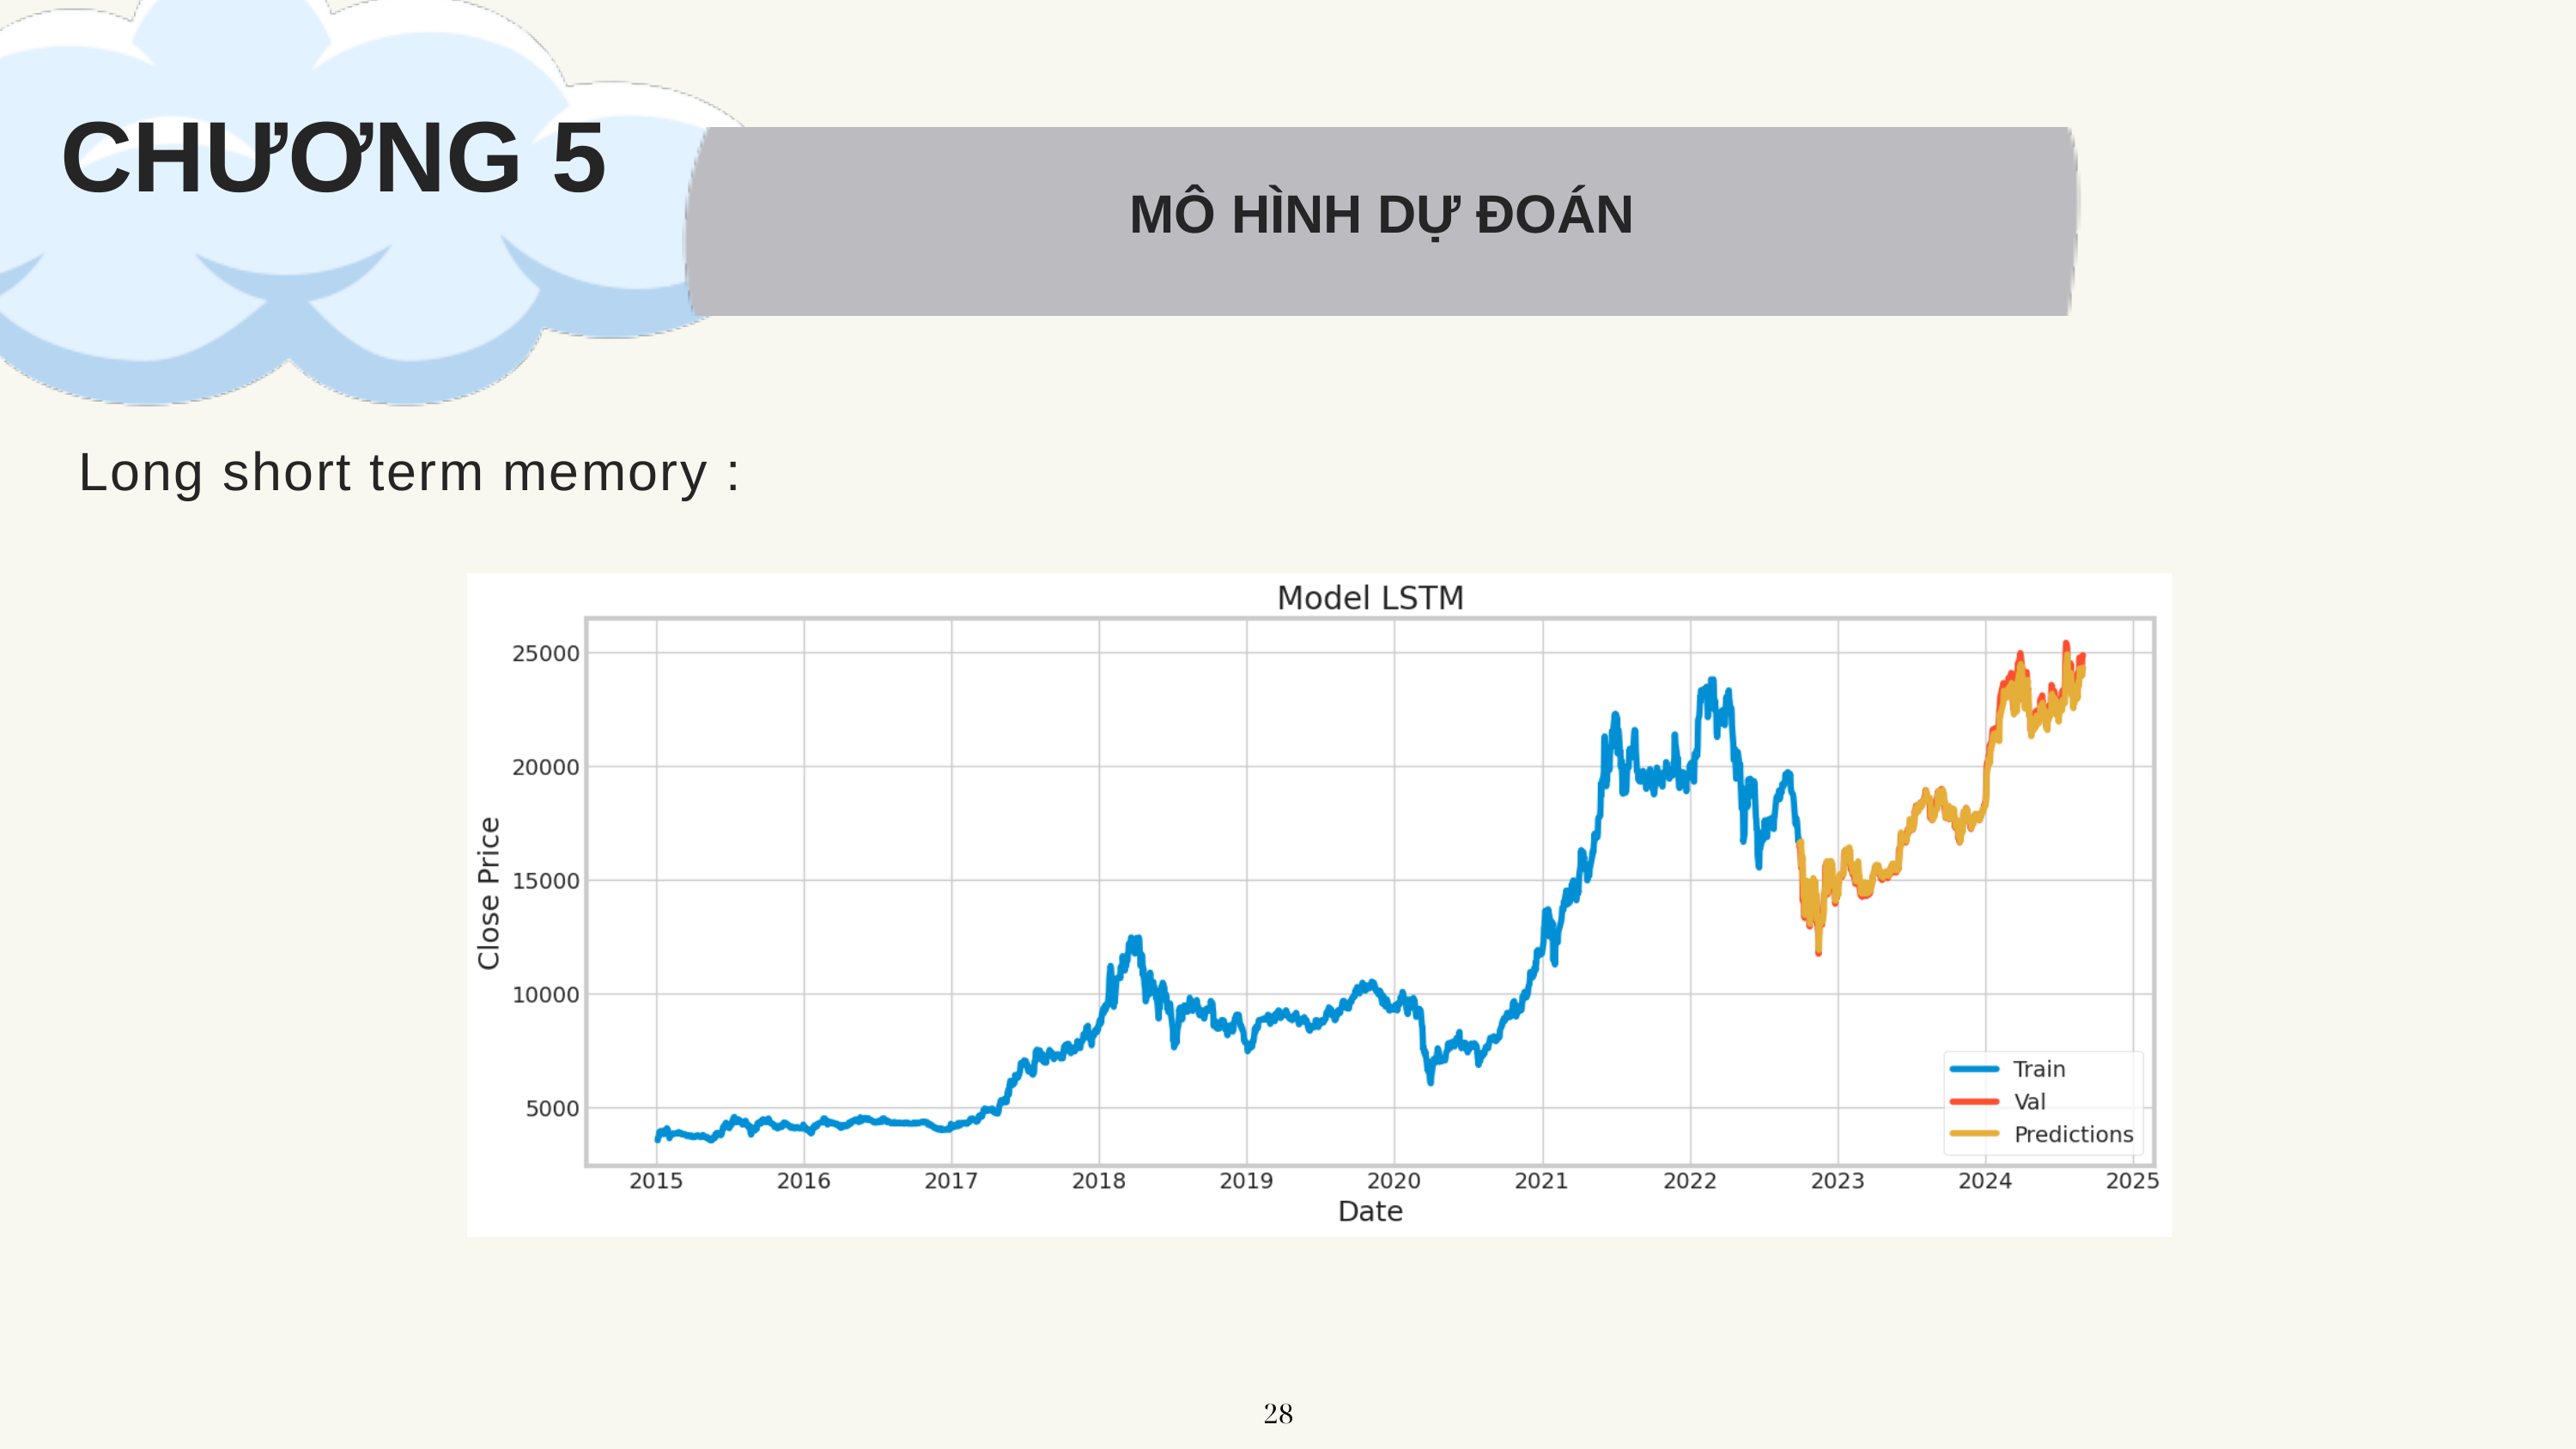

MÔ HÌNH DỰ ĐOÁN
CHƯƠNG 5
Long short term memory :

28